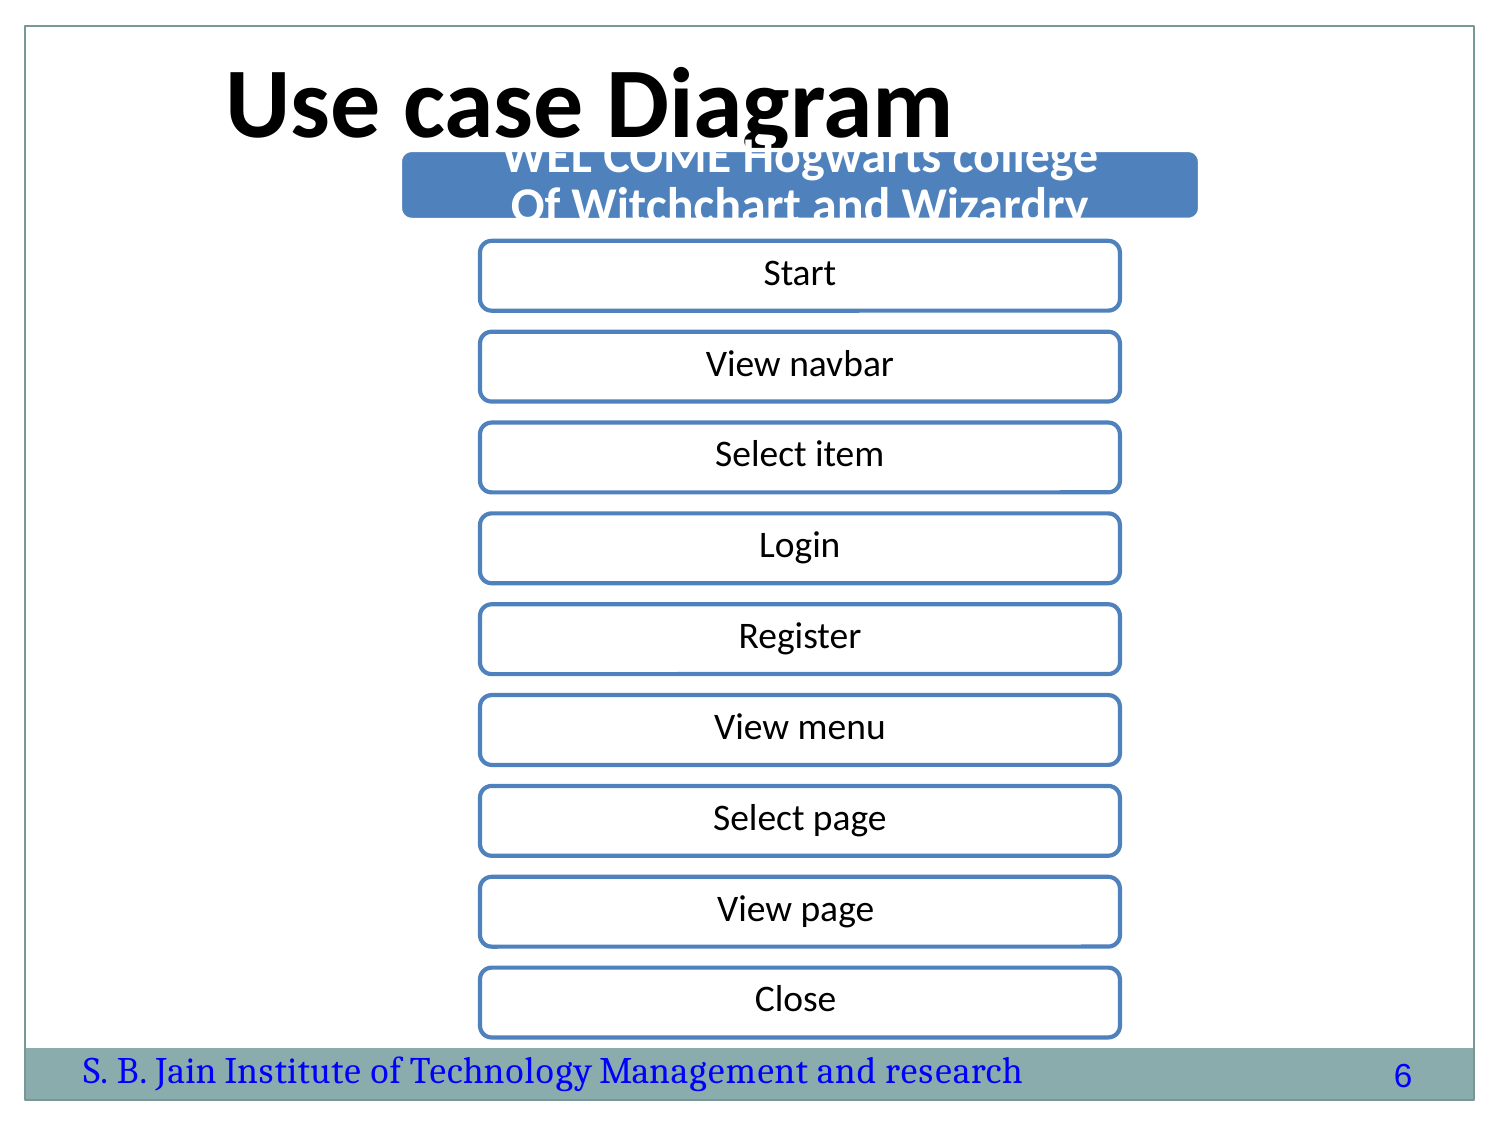

# Use case Diagram
WEL COME Hogwarts college
Of Witchchart and Wizardry
Start
View navbar
Select item
Login
Register
View menu
Select page
View page
Close
S. B. Jain Institute of Technology Management and research
6